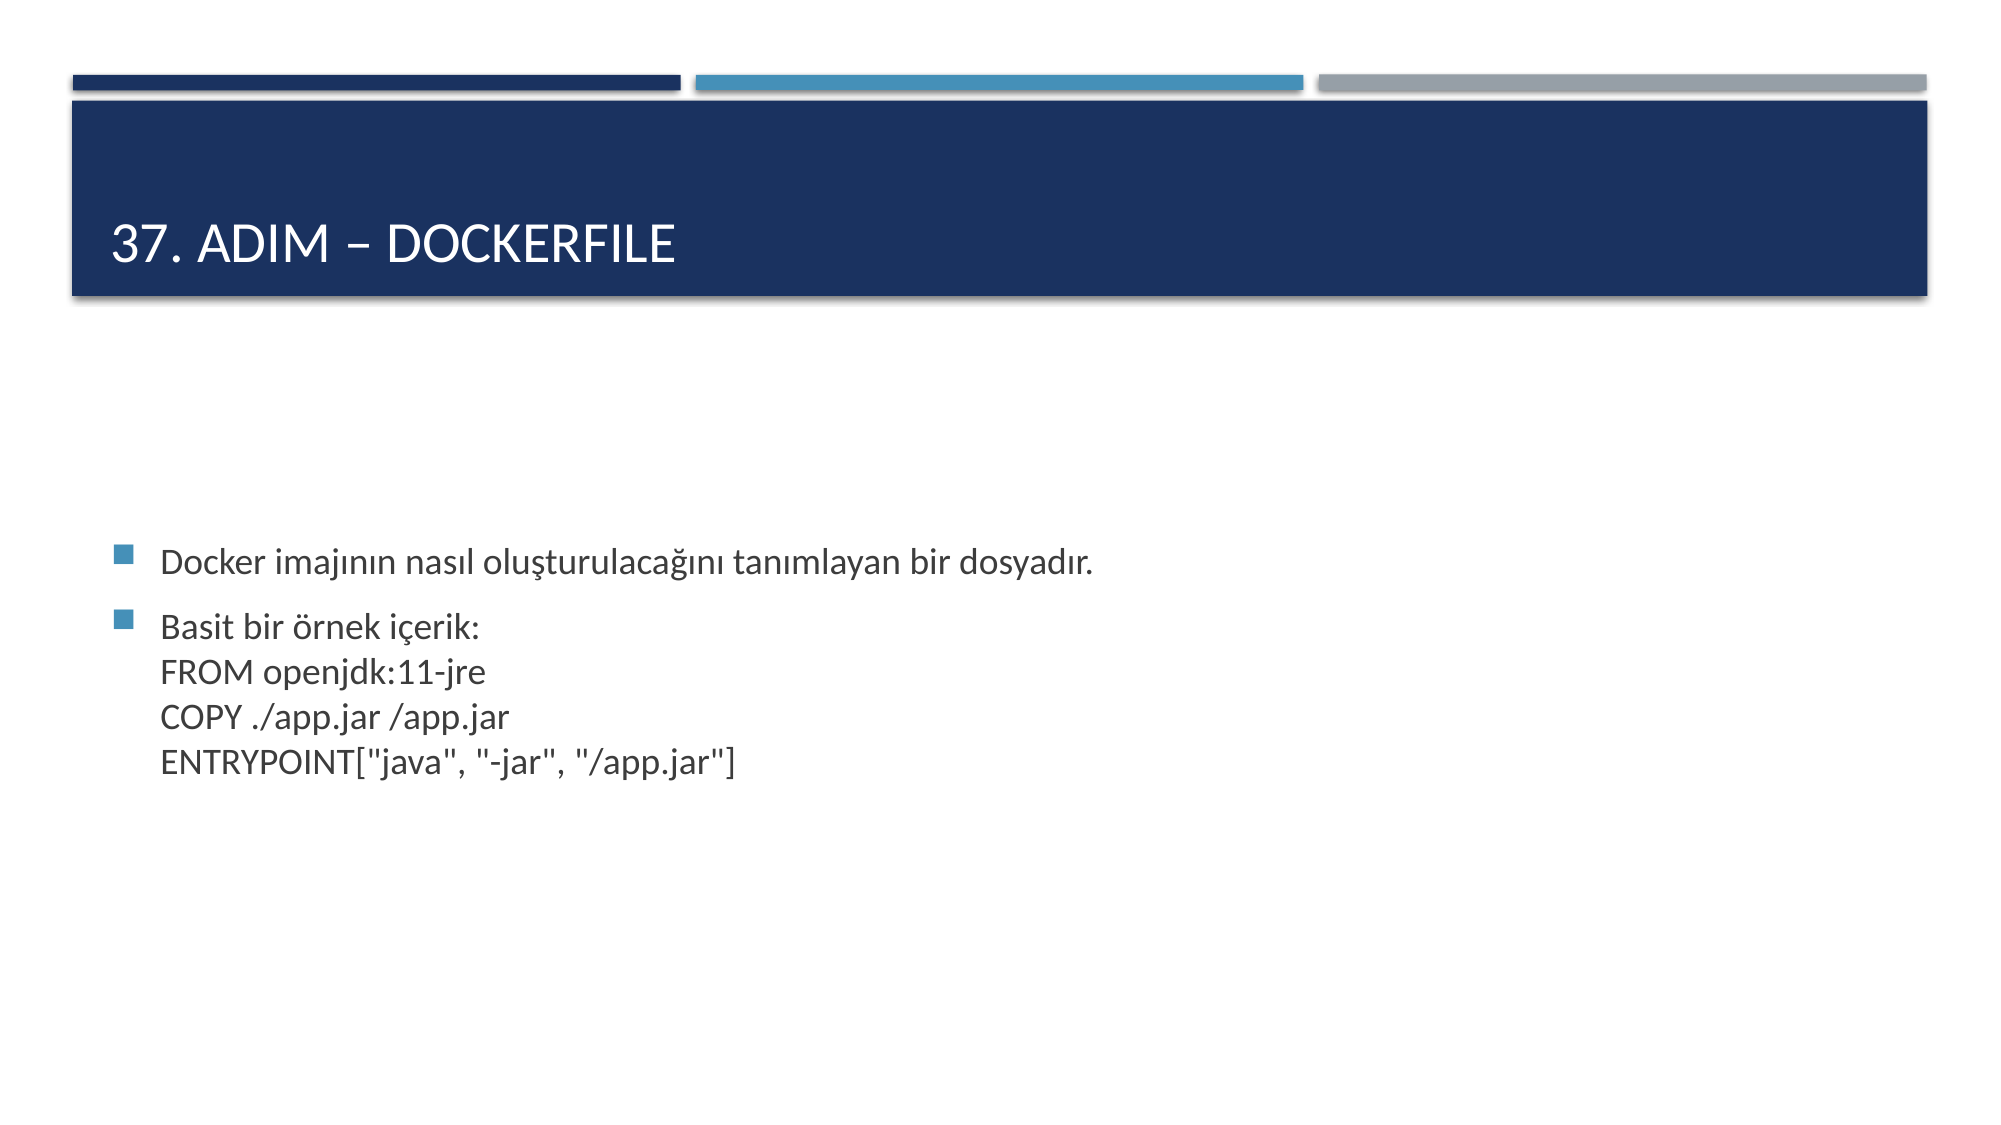

# 37. Adım – dockerfıle
Docker imajının nasıl oluşturulacağını tanımlayan bir dosyadır.
Basit bir örnek içerik:
FROM openjdk:11-jre
COPY ./app.jar /app.jar
ENTRYPOINT["java", "-jar", "/app.jar"]